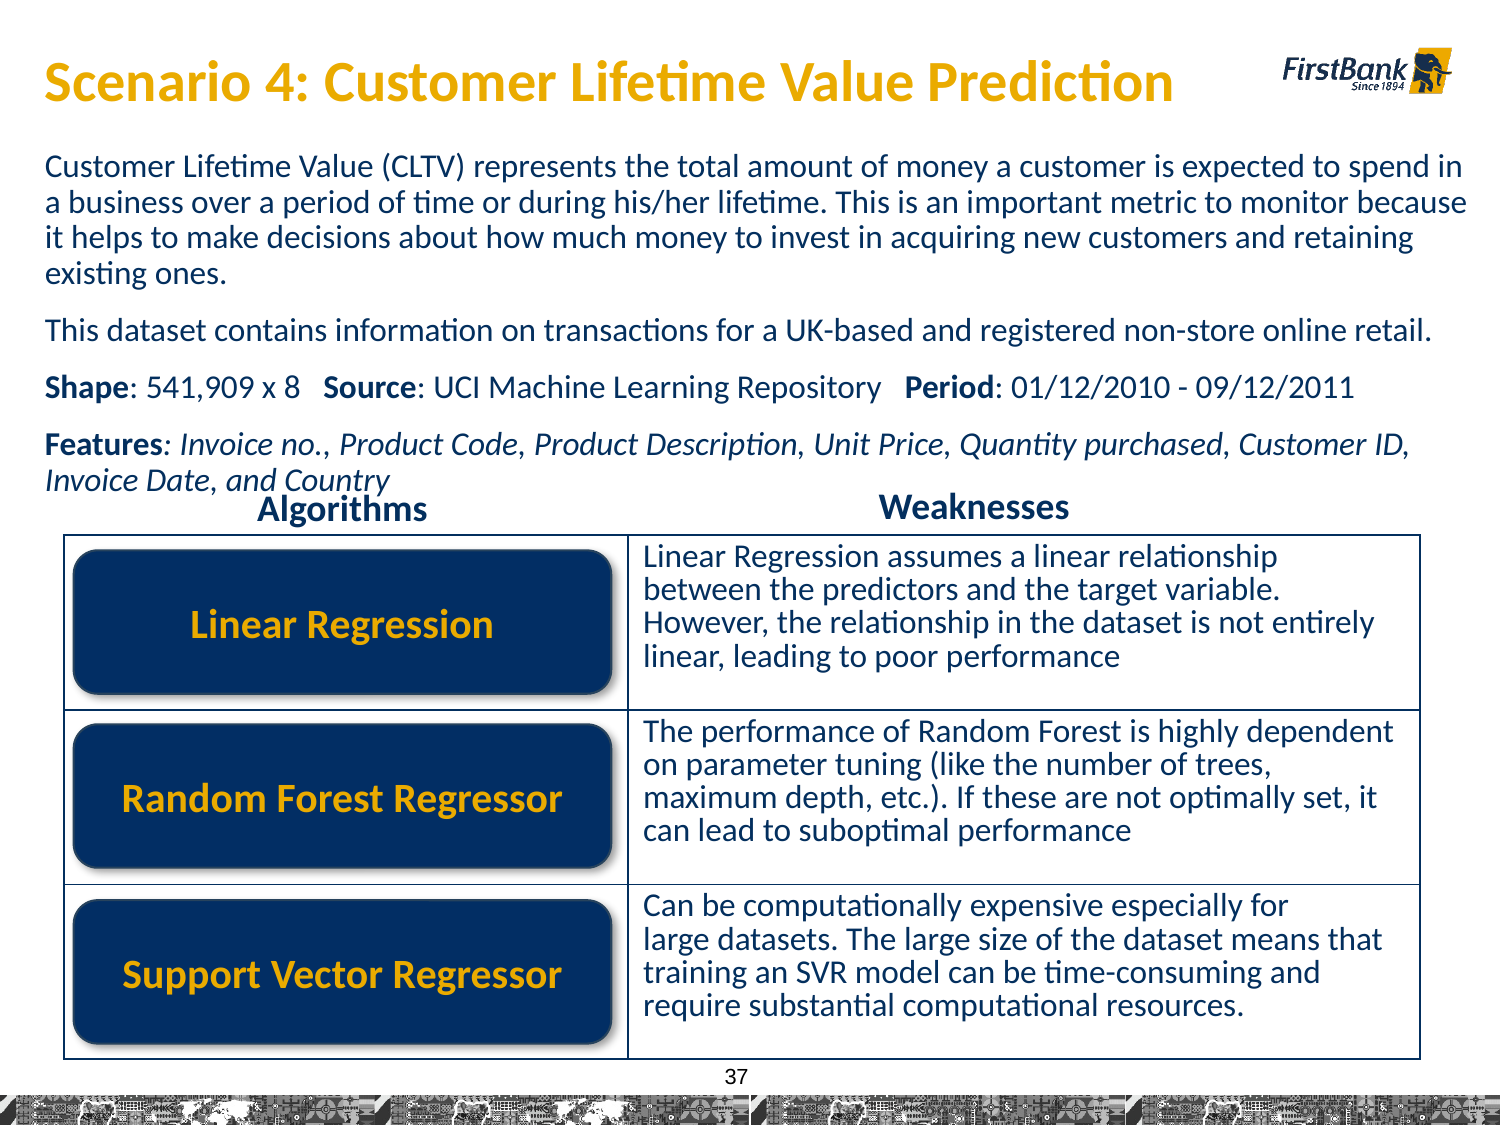

# Scenario 4: Customer Lifetime Value Prediction
Customer Lifetime Value (CLTV) represents the total amount of money a customer is expected to spend in a business over a period of time or during his/her lifetime. This is an important metric to monitor because it helps to make decisions about how much money to invest in acquiring new customers and retaining existing ones.
This dataset contains information on transactions for a UK-based and registered non-store online retail.
Shape: 541,909 x 8   Source: UCI Machine Learning Repository   Period: 01/12/2010 - 09/12/2011
Features: Invoice no., Product Code, Product Description, Unit Price, Quantity purchased, Customer ID, Invoice Date, and Country
Weaknesses
Algorithms
|  | Linear Regression assumes a linear relationship between the predictors and the target variable. However, the relationship in the dataset is not entirely linear, leading to poor performance |
| --- | --- |
|  | The performance of Random Forest is highly dependent on parameter tuning (like the number of trees, maximum depth, etc.). If these are not optimally set, it can lead to suboptimal performance |
|  | Can be computationally expensive especially for large datasets. The large size of the dataset means that training an SVR model can be time-consuming and require substantial computational resources. |
Linear Regression
Random Forest Regressor
Support Vector Regressor
37